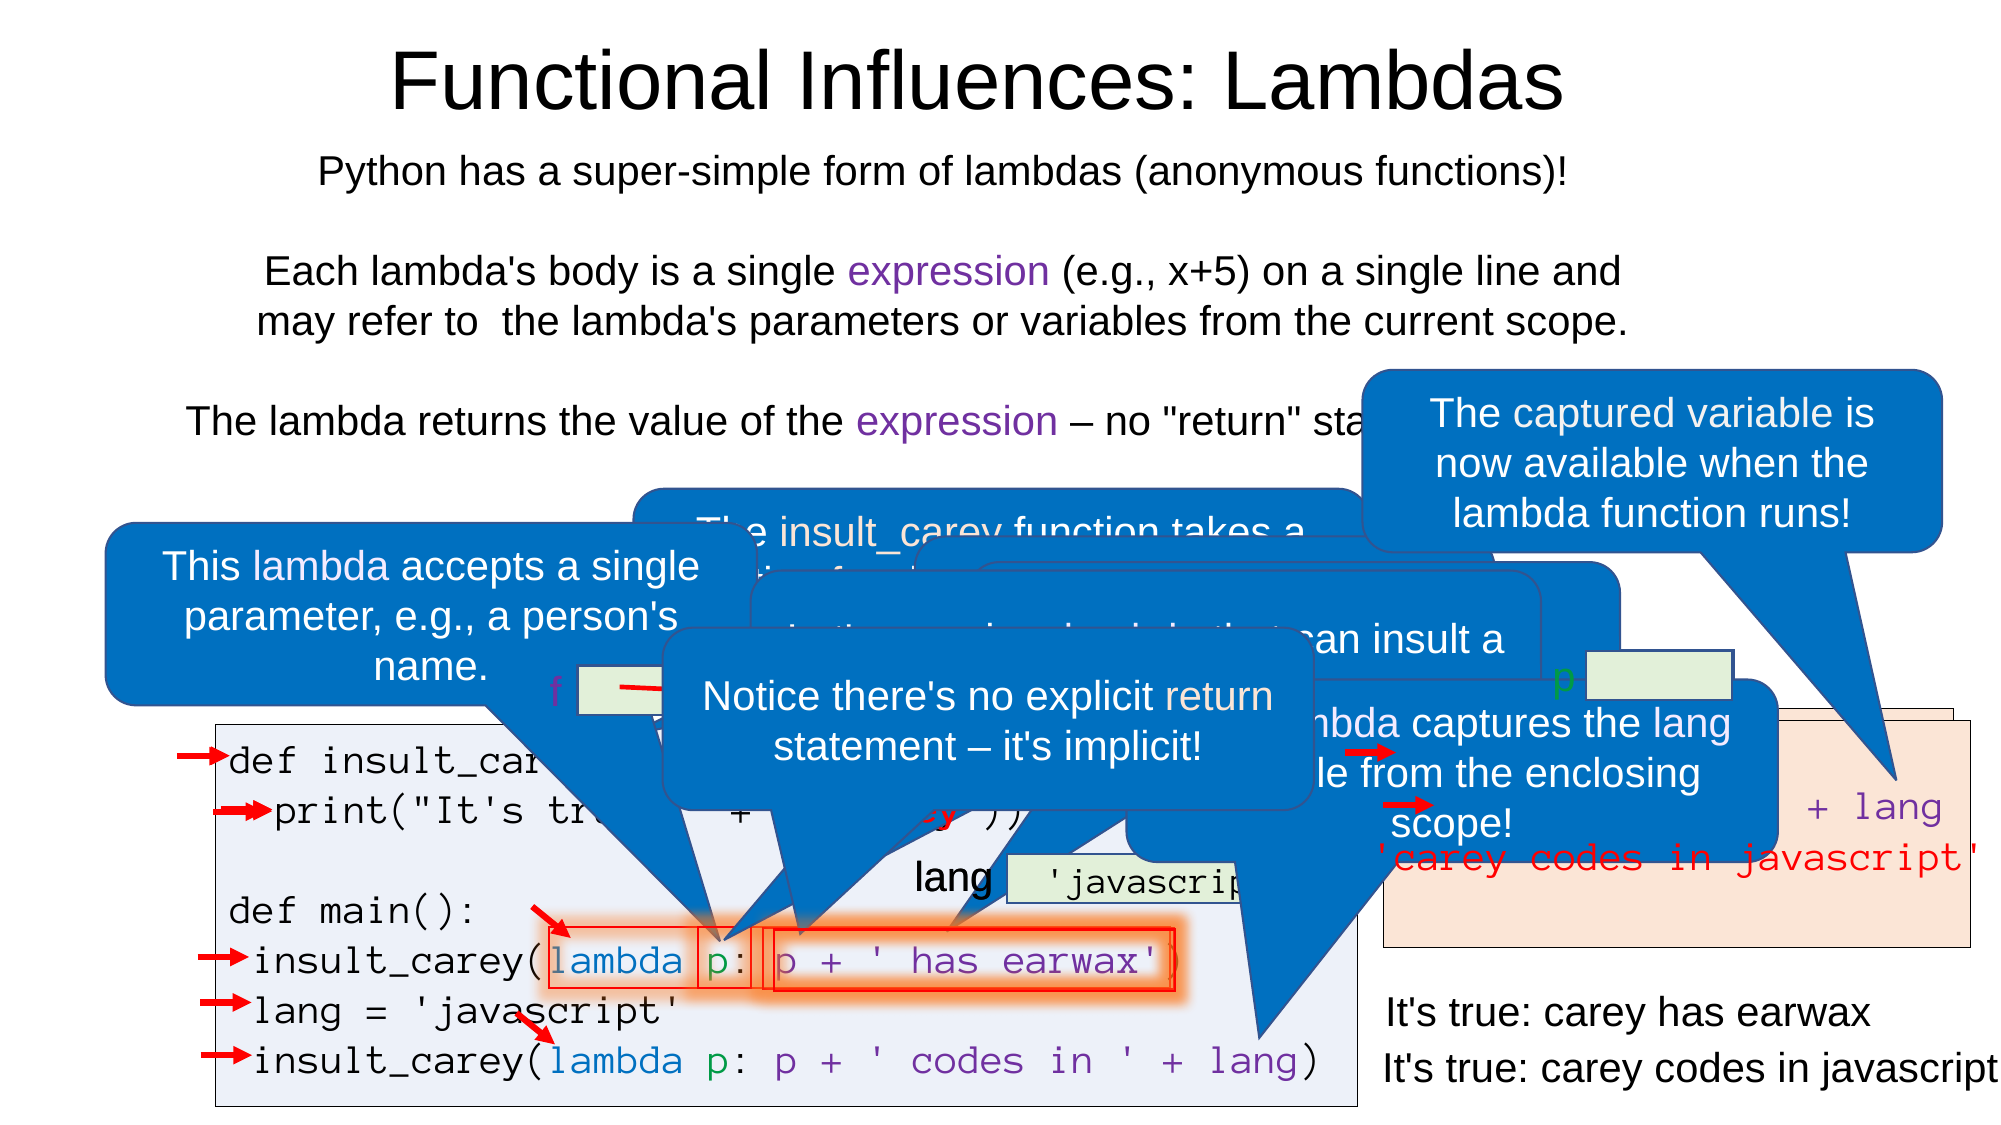

Functional Influences: Lambdas
Python has a super-simple form of lambdas (anonymous functions)!
Each lambda's body is a single expression (e.g., x+5) on a single line and may refer to  the lambda's parameters or variables from the current scope.
The captured variable is now available when the lambda function runs!
The lambda returns the value of the expression – no "return" statement is needed.
The insult_carey function takes a function f as its parameter and calls it!
This lambda accepts a single parameter, e.g., a person's name.
Function f must take a single argument.
And returns the parameter concatenated with an insult.
Let's pass in a lambda that can insult a person by saying they have earwax.
Notice there's no explicit return statement – it's implicit!
p

p

f

f

This lambda captures the lang variable from the enclosing scope!
lambda p:
  p + ' has earwax'
lambda p:
  p + ' codes in' + lang
def insult_carey(f):
  print("It's true: " + f('carey'))

def main():
 insult_carey(lambda p: p + ' has earwax')
 lang = 'javascript'
 insult_carey(lambda p: p + ' codes in ' + lang)
carey
carey
'carey has earwax'
'carey codes in javascript'
lang
'javascript'
lang
'javascript'

It's true: carey has earwax
It's true: carey codes in javascript